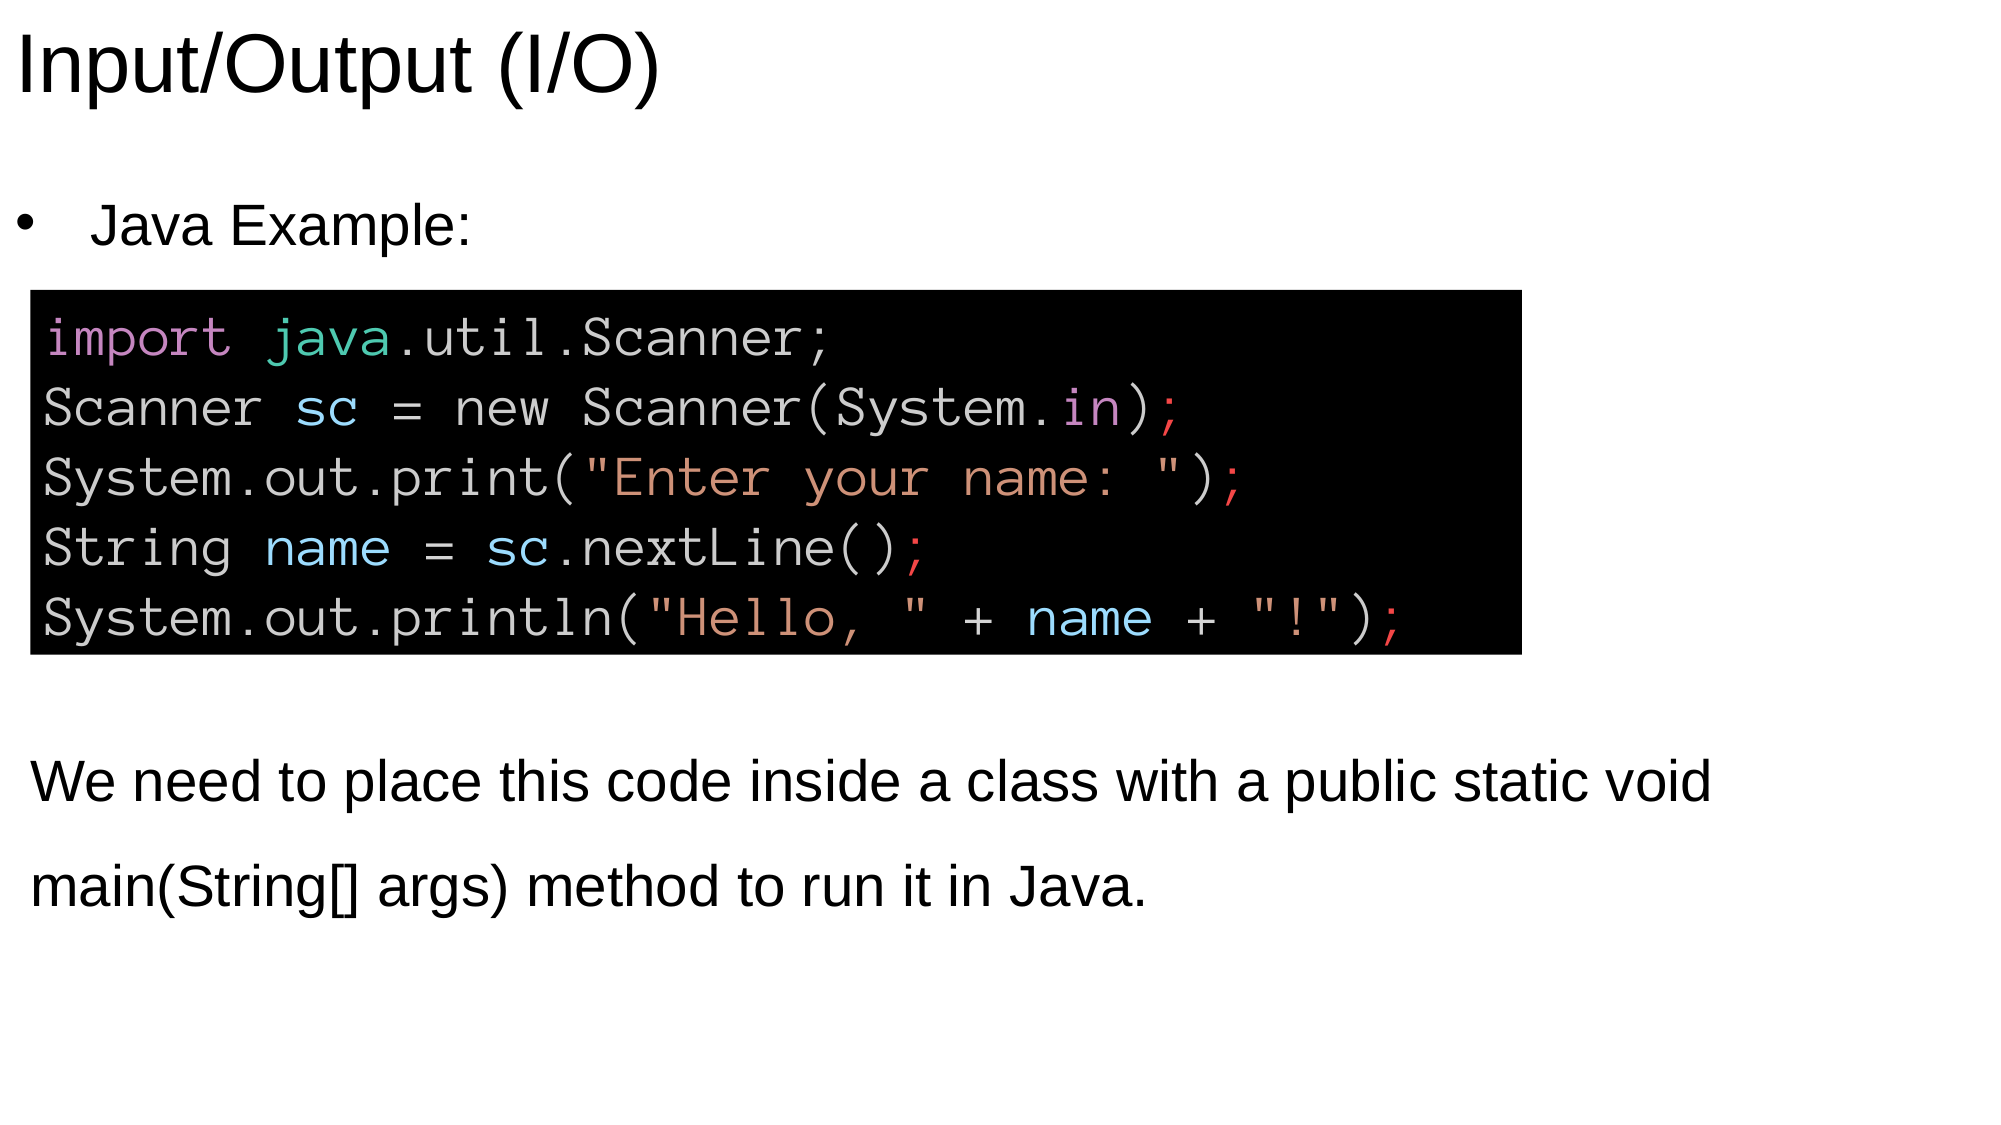

# Input/Output (I/O)

Java Example:
import java.util.Scanner;
Scanner sc = new Scanner(System.in);
System.out.print("Enter your name: ");
String name = sc.nextLine();
System.out.println("Hello, " + name + "!");
We need to place this code inside a class with a public static void main(String[] args) method to run it in Java.